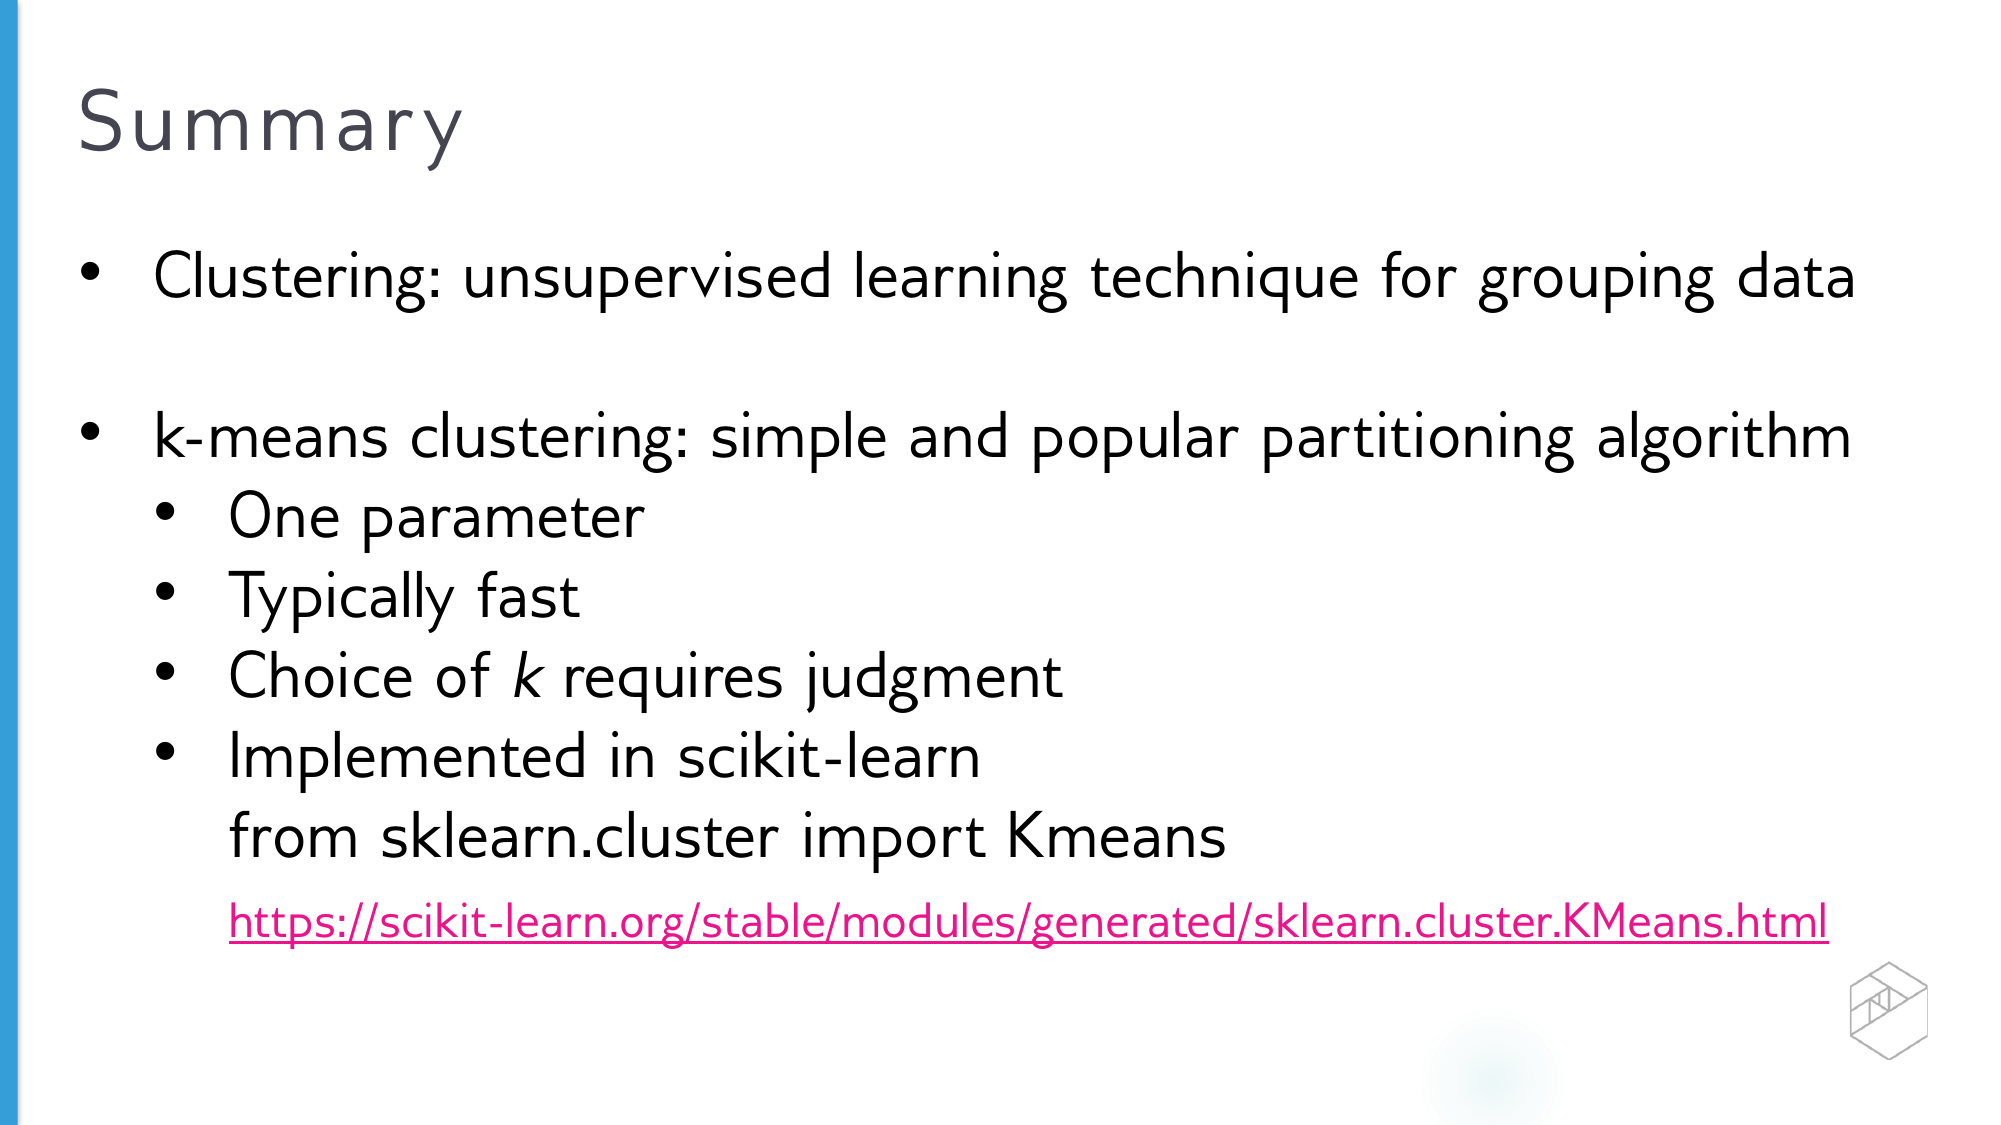

# Summary
Clustering: unsupervised learning technique for grouping data

k-means clustering: simple and popular partitioning algorithm
One parameter
Typically fast
Choice of k requires judgment
Implemented in scikit-learn
	from sklearn.cluster import Kmeans
	https://scikit-learn.org/stable/modules/generated/sklearn.cluster.KMeans.html